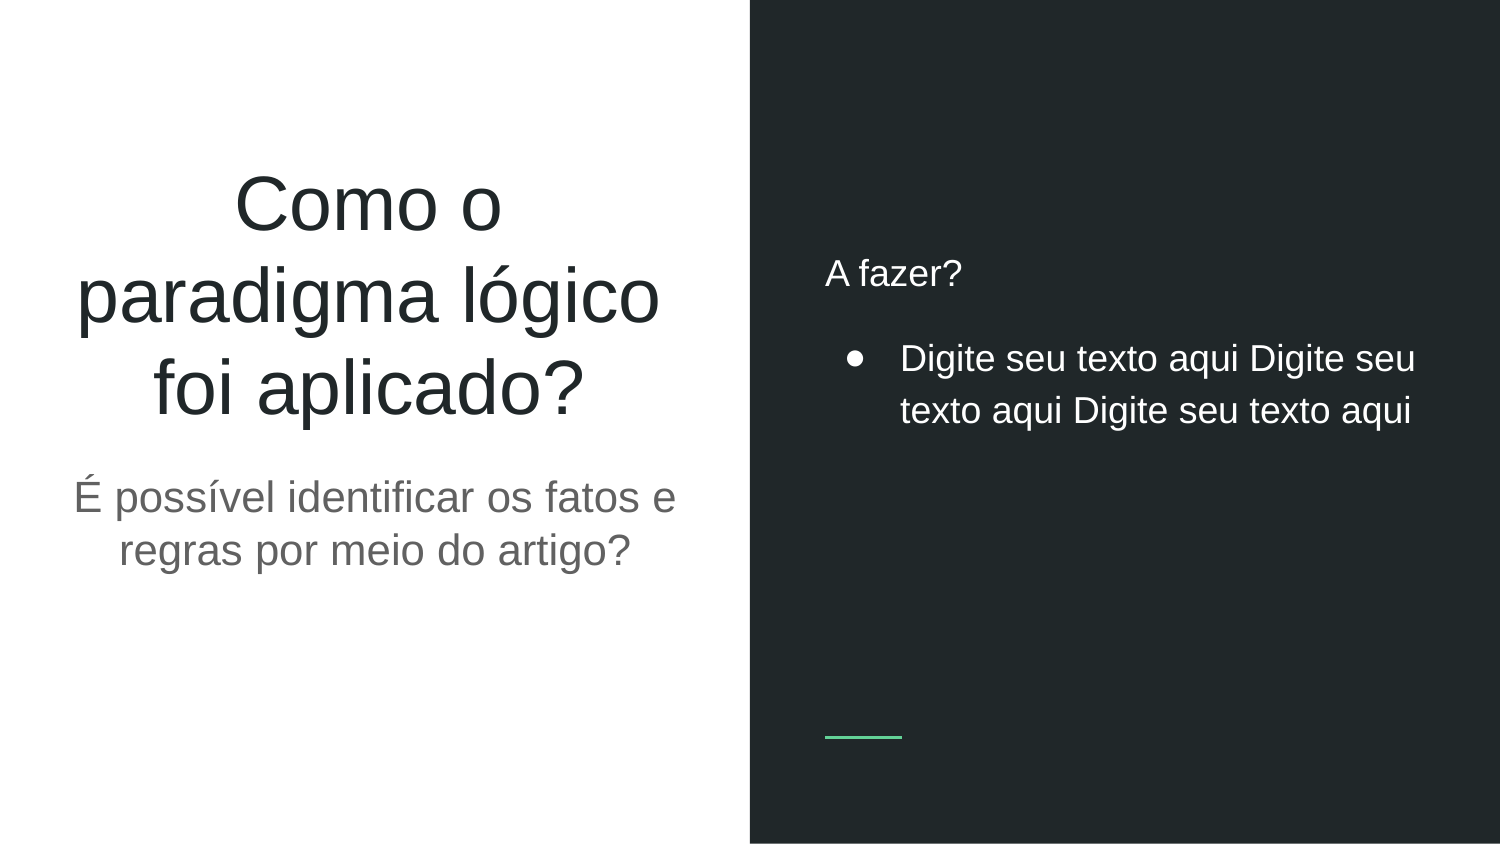

# Como o paradigma lógico foi aplicado?
A fazer?
Digite seu texto aqui Digite seu texto aqui Digite seu texto aqui

É possível identificar os fatos e regras por meio do artigo?